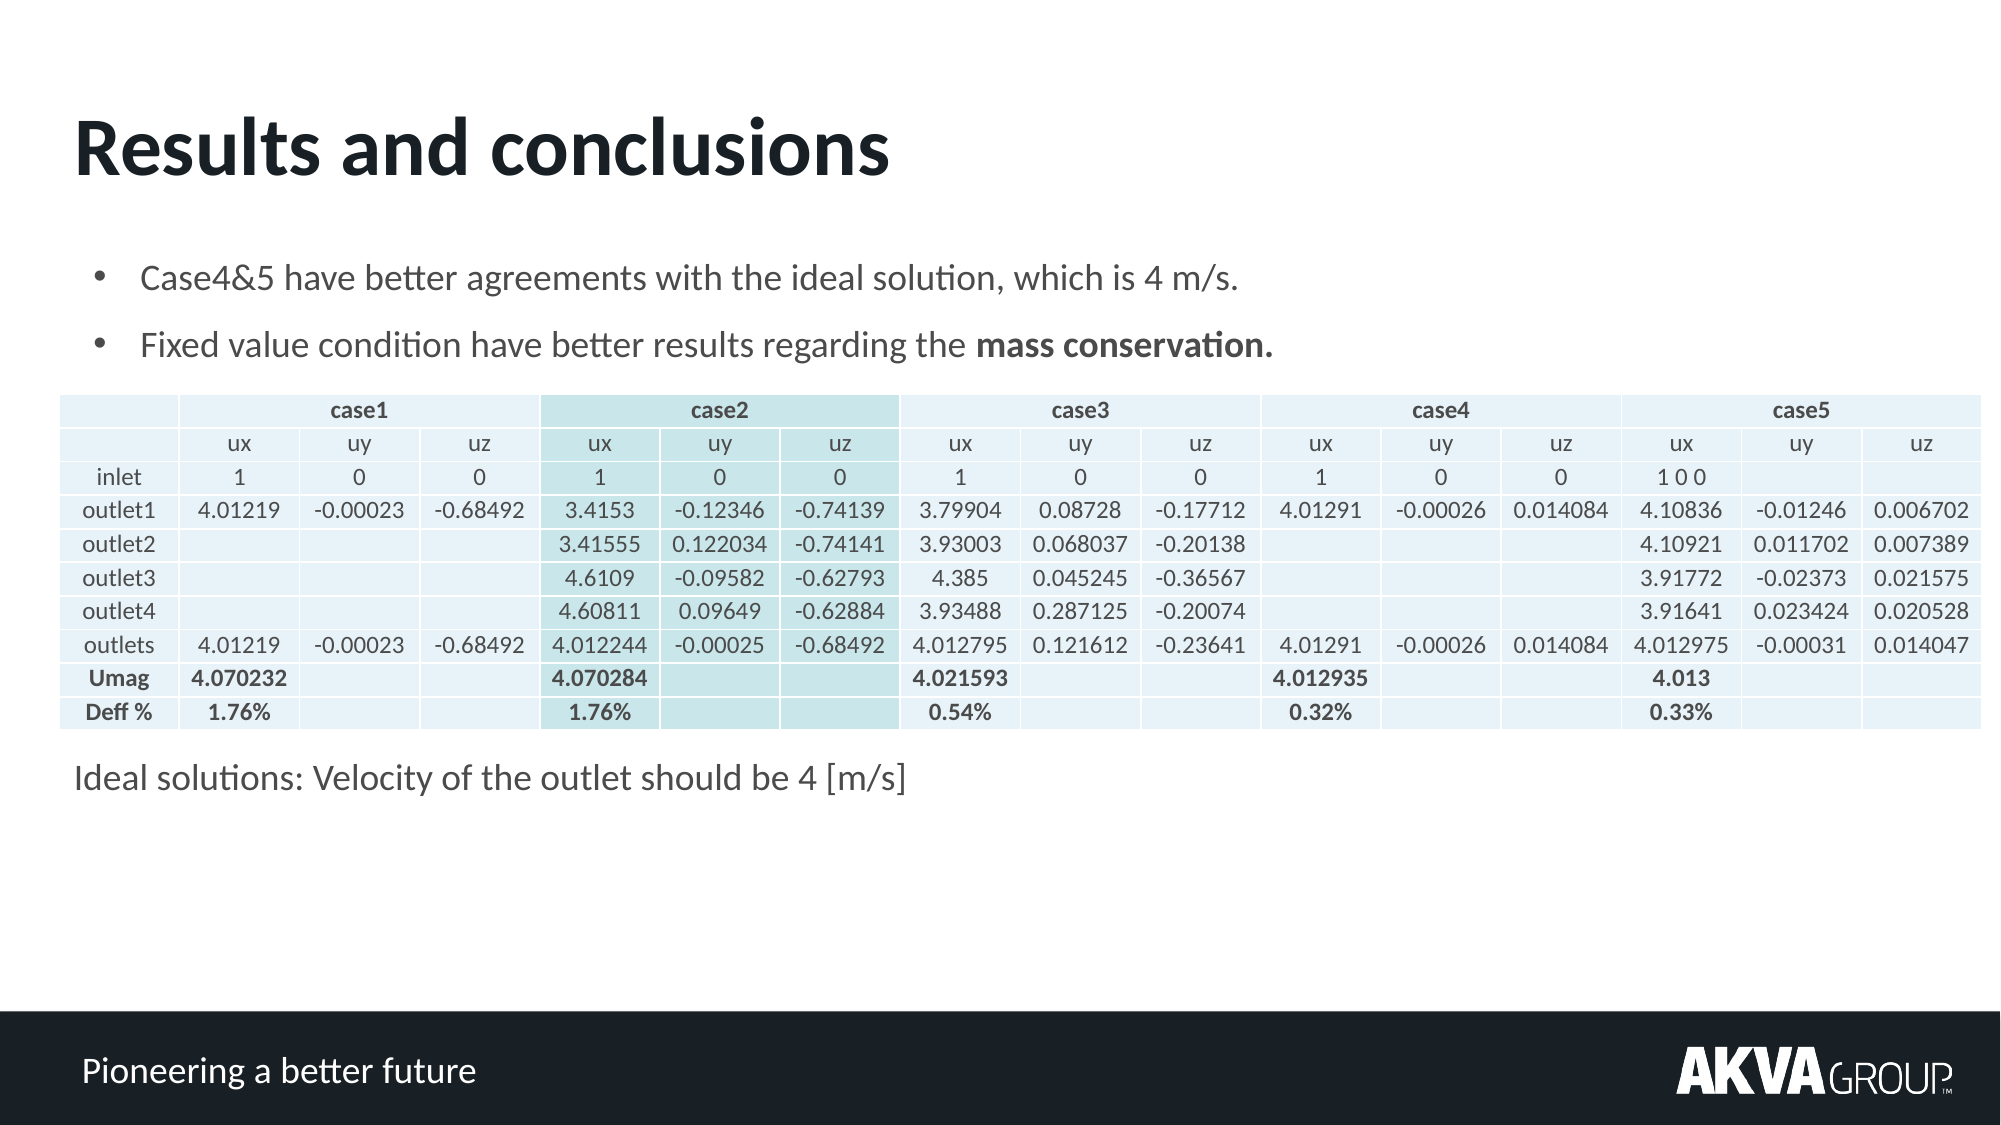

# Results and conclusions
Case4&5 have better agreements with the ideal solution, which is 4 m/s.
Fixed value condition have better results regarding the mass conservation.

|  | case1 |  |  | case2 |  |  | case3 |  |  | case4 |  |  | case5 |  |  |
| --- | --- | --- | --- | --- | --- | --- | --- | --- | --- | --- | --- | --- | --- | --- | --- |
|  | ux | uy | uz | ux | uy | uz | ux | uy | uz | ux | uy | uz | ux | uy | uz |
| inlet | 1 | 0 | 0 | 1 | 0 | 0 | 1 | 0 | 0 | 1 | 0 | 0 | 1 0 0 |  |  |
| outlet1 | 4.01219 | -0.00023 | -0.68492 | 3.4153 | -0.12346 | -0.74139 | 3.79904 | 0.08728 | -0.17712 | 4.01291 | -0.00026 | 0.014084 | 4.10836 | -0.01246 | 0.006702 |
| outlet2 |  |  |  | 3.41555 | 0.122034 | -0.74141 | 3.93003 | 0.068037 | -0.20138 |  |  |  | 4.10921 | 0.011702 | 0.007389 |
| outlet3 |  |  |  | 4.6109 | -0.09582 | -0.62793 | 4.385 | 0.045245 | -0.36567 |  |  |  | 3.91772 | -0.02373 | 0.021575 |
| outlet4 |  |  |  | 4.60811 | 0.09649 | -0.62884 | 3.93488 | 0.287125 | -0.20074 |  |  |  | 3.91641 | 0.023424 | 0.020528 |
| outlets | 4.01219 | -0.00023 | -0.68492 | 4.012244 | -0.00025 | -0.68492 | 4.012795 | 0.121612 | -0.23641 | 4.01291 | -0.00026 | 0.014084 | 4.012975 | -0.00031 | 0.014047 |
| Umag | 4.070232 |  |  | 4.070284 |  |  | 4.021593 |  |  | 4.012935 |  |  | 4.013 |  |  |
| Deff % | 1.76% |  |  | 1.76% |  |  | 0.54% |  |  | 0.32% |  |  | 0.33% |  |  |
Ideal solutions: Velocity of the outlet should be 4 [m/s]